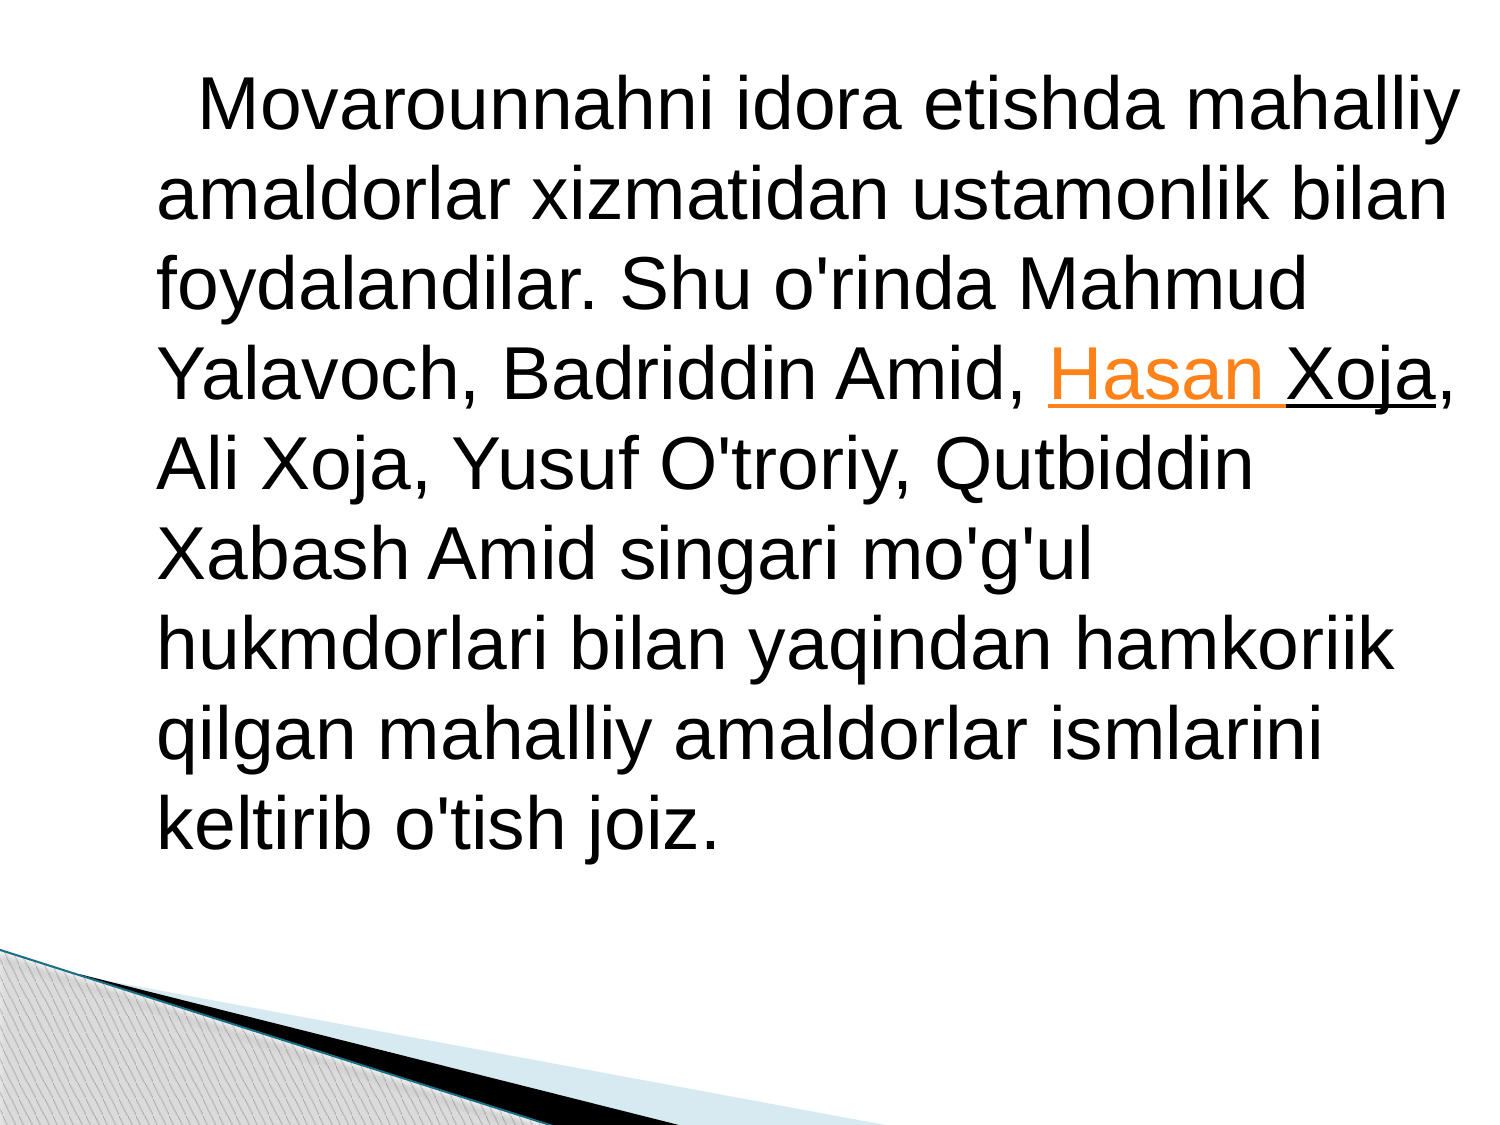

Movarounnahni idora etishda mahalliy amaldorlar xizmatidan ustamonlik bilan foydalandilar. Shu o'rinda Mahmud Yalavoch, Badriddin Amid, Hasan Xoja, Ali Xoja, Yusuf O'troriy, Qutbiddin Xabash Amid singari mo'g'ul hukmdorlari bilan yaqindan hamkoriik qilgan mahalliy amaldorlar ismlarini keltirib o'tish joiz.